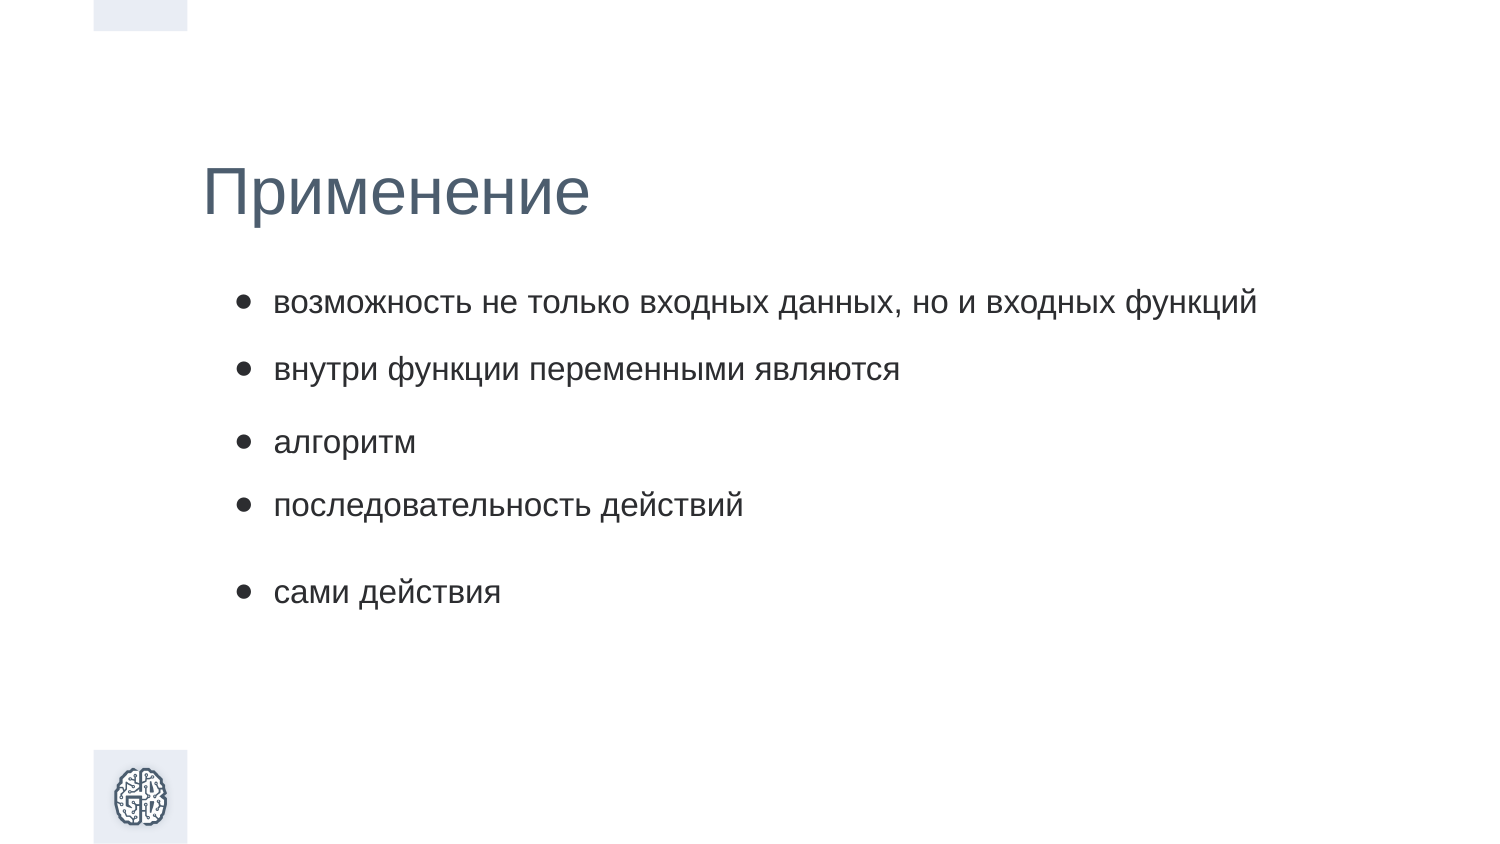

Применение
возможность не только входных данных, но и входных функций
внутри функции переменными являются
алгоритм
последовательность действий
сами действия